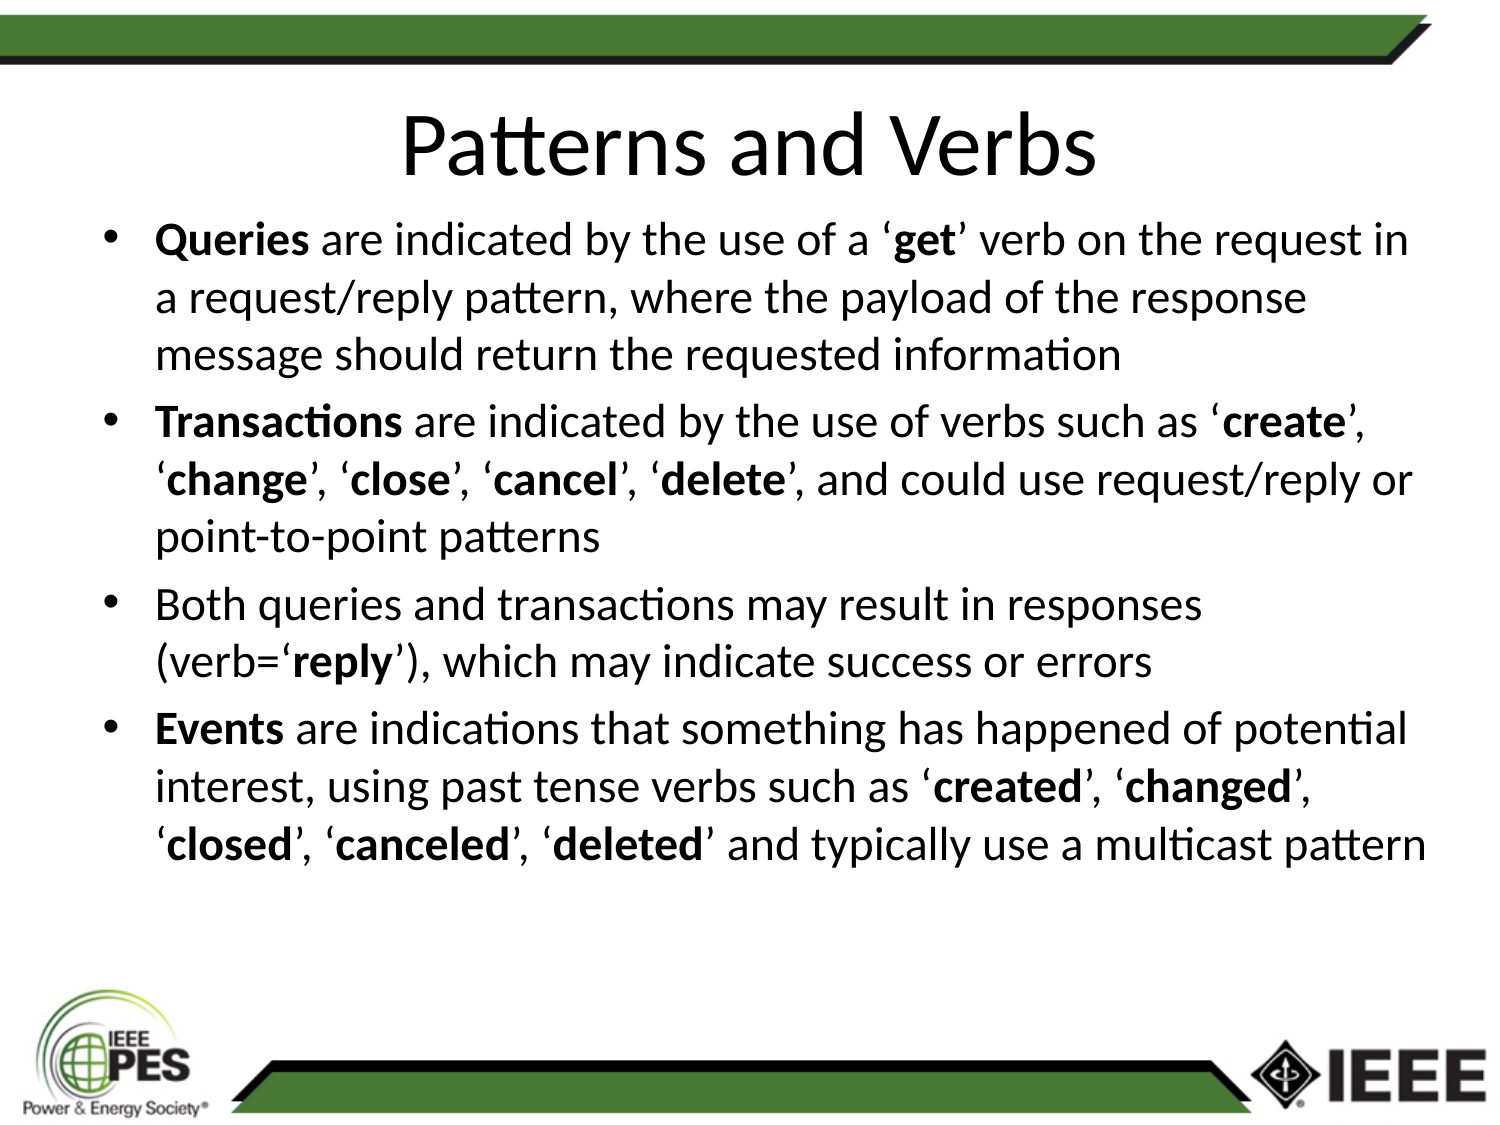

# Patterns and Verbs
Queries are indicated by the use of a ‘get’ verb on the request in a request/reply pattern, where the payload of the response message should return the requested information
Transactions are indicated by the use of verbs such as ‘create’, ‘change’, ‘close’, ‘cancel’, ‘delete’, and could use request/reply or point-to-point patterns
Both queries and transactions may result in responses (verb=‘reply’), which may indicate success or errors
Events are indications that something has happened of potential interest, using past tense verbs such as ‘created’, ‘changed’, ‘closed’, ‘canceled’, ‘deleted’ and typically use a multicast pattern